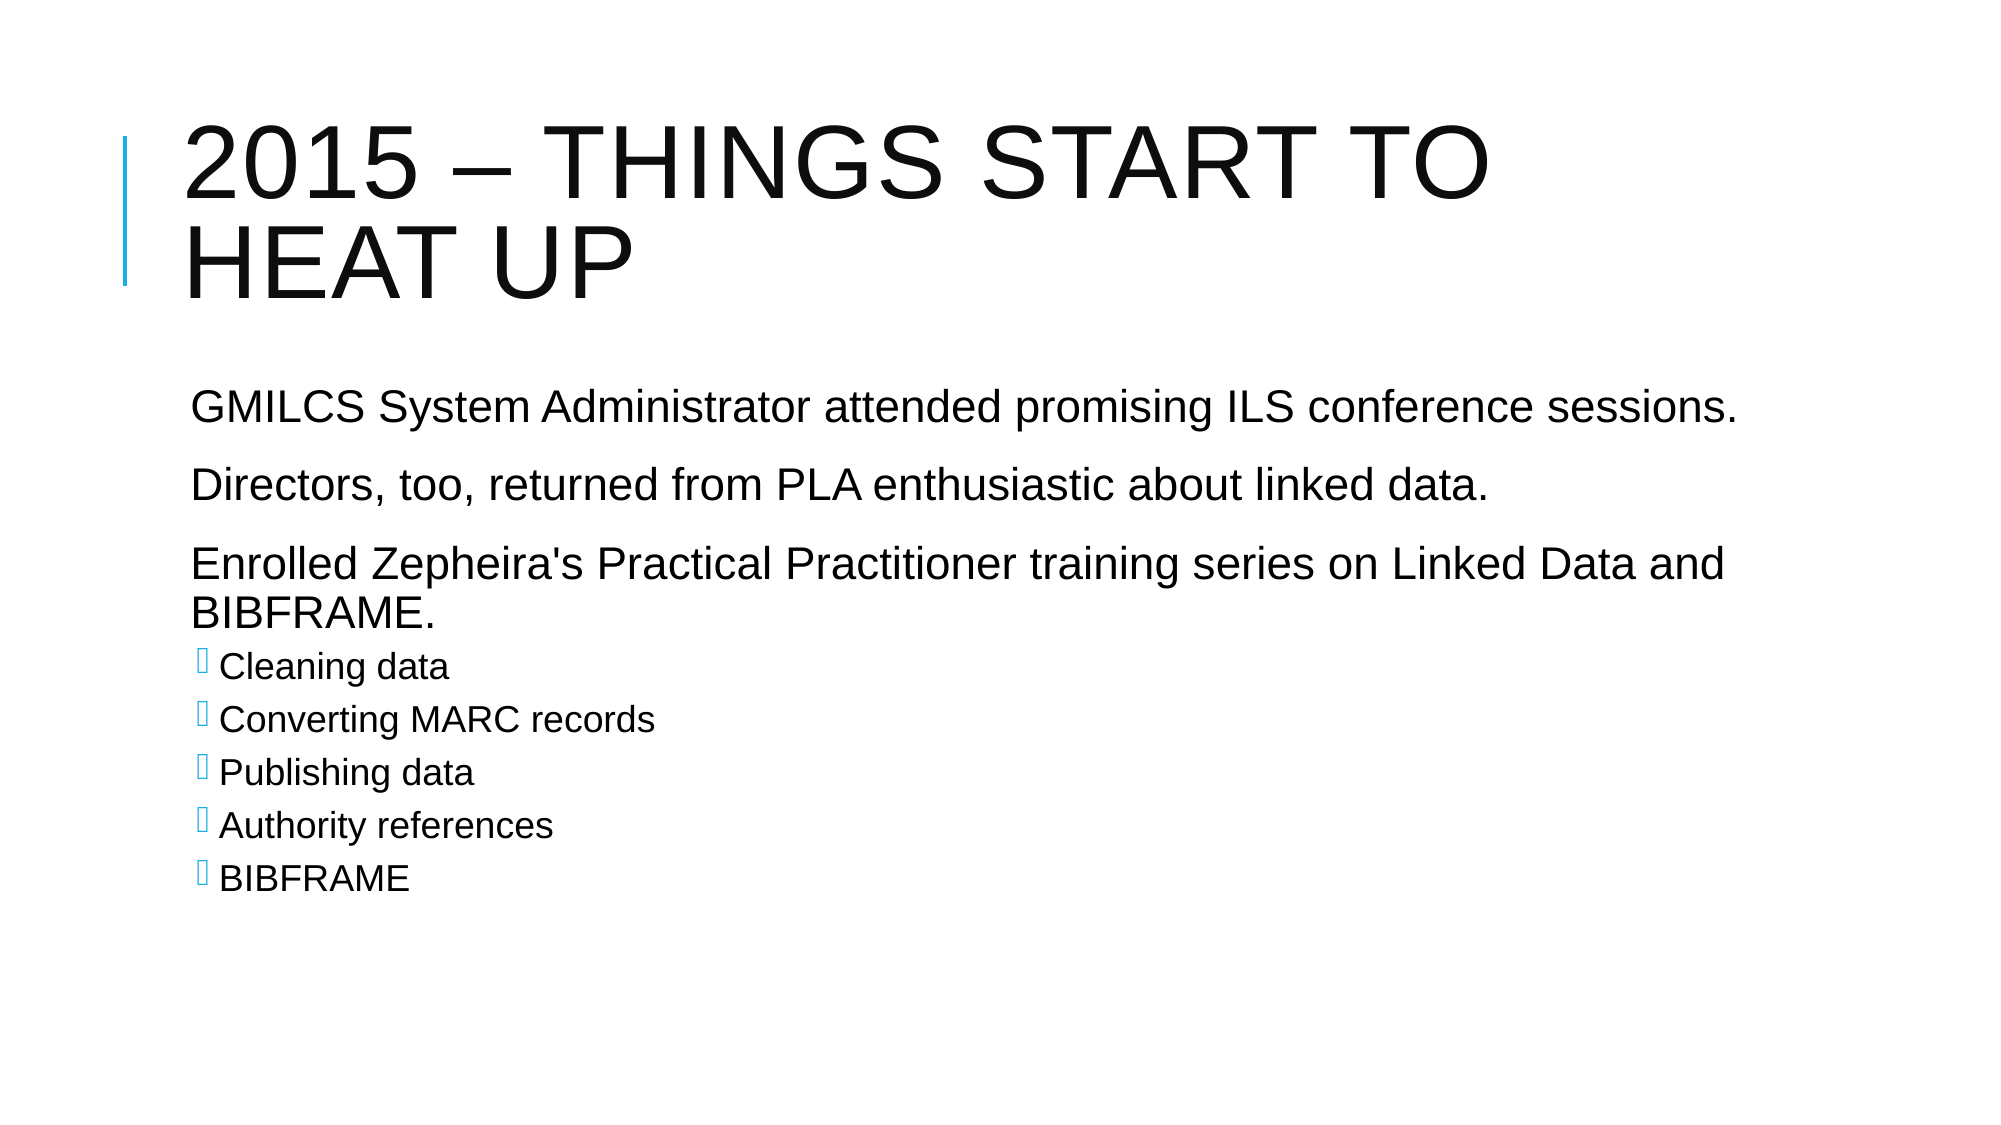

# 2015 – Things start to heat up
GMILCS System Administrator attended promising ILS conference sessions.
Directors, too, returned from PLA enthusiastic about linked data.
Enrolled Zepheira's Practical Practitioner training series on Linked Data and BIBFRAME.
Cleaning data
Converting MARC records
Publishing data
Authority references
BIBFRAME